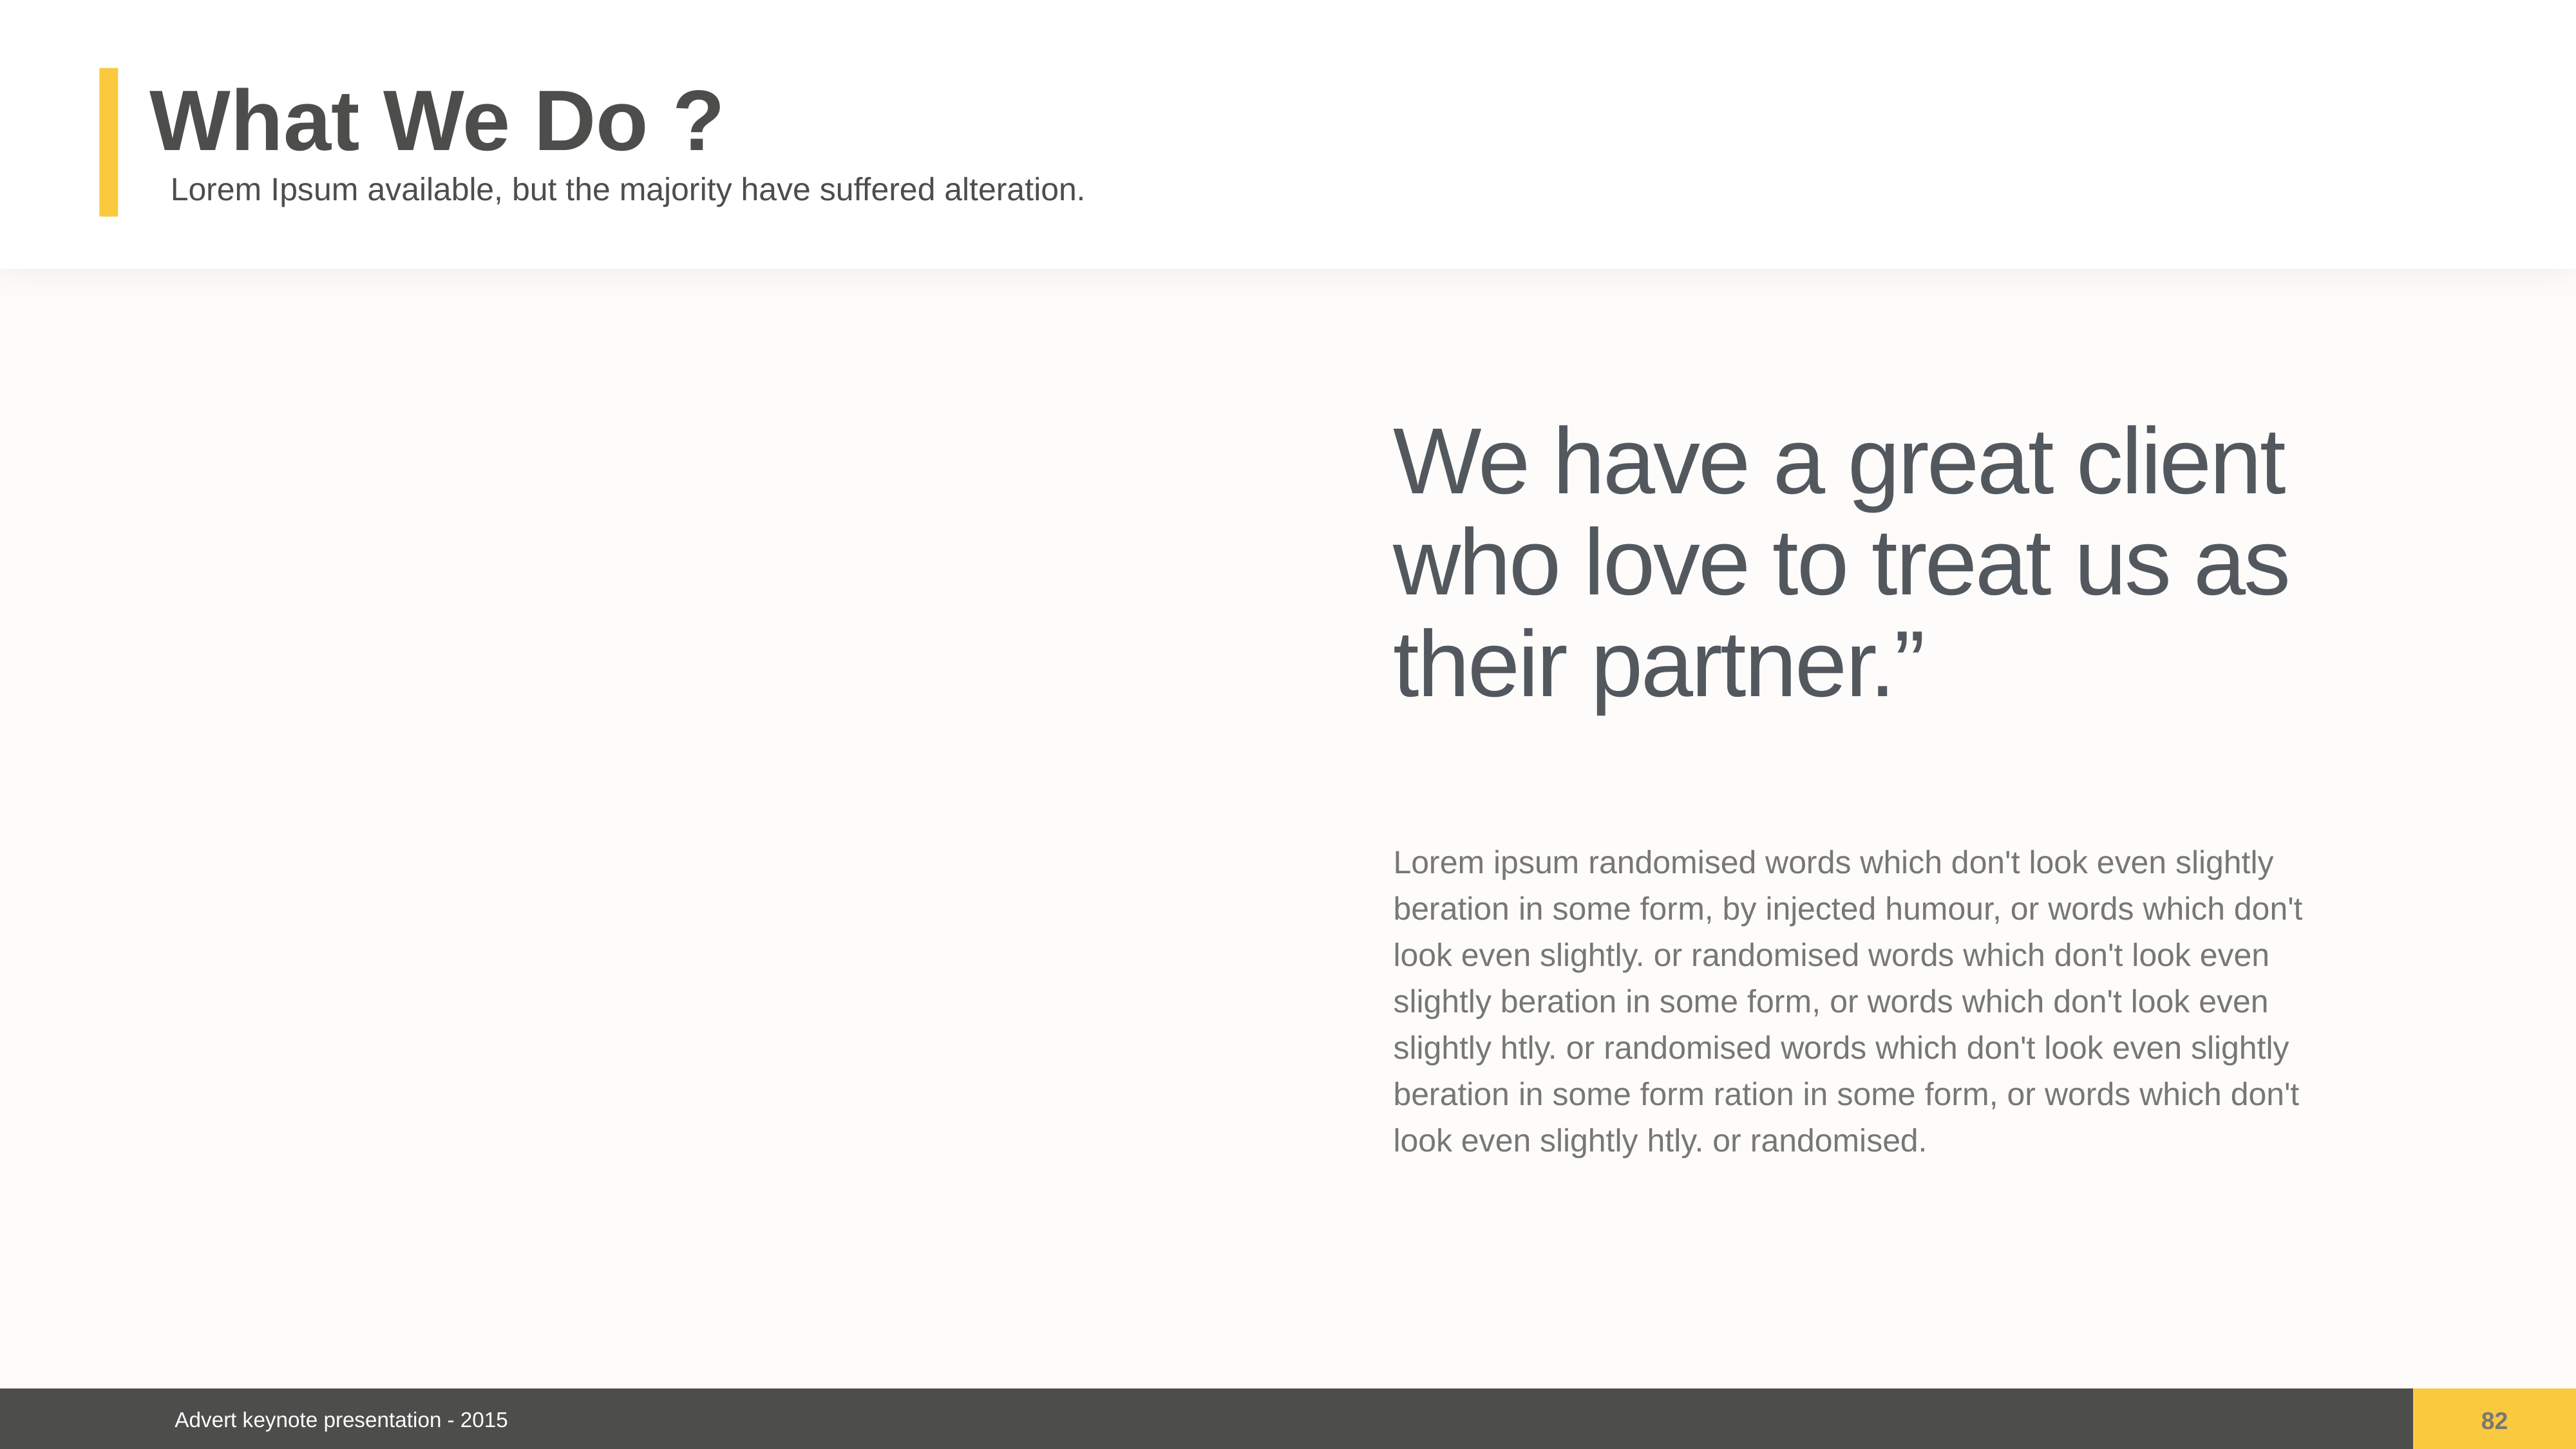

What We Do ?
Lorem Ipsum available, but the majority have suffered alteration.
We have a great client who love to treat us as their partner.”

Lorem ipsum randomised words which don't look even slightly beration in some form, by injected humour, or words which don't look even slightly. or randomised words which don't look even slightly beration in some form, or words which don't look even slightly htly. or randomised words which don't look even slightly beration in some form ration in some form, or words which don't look even slightly htly. or randomised.

82